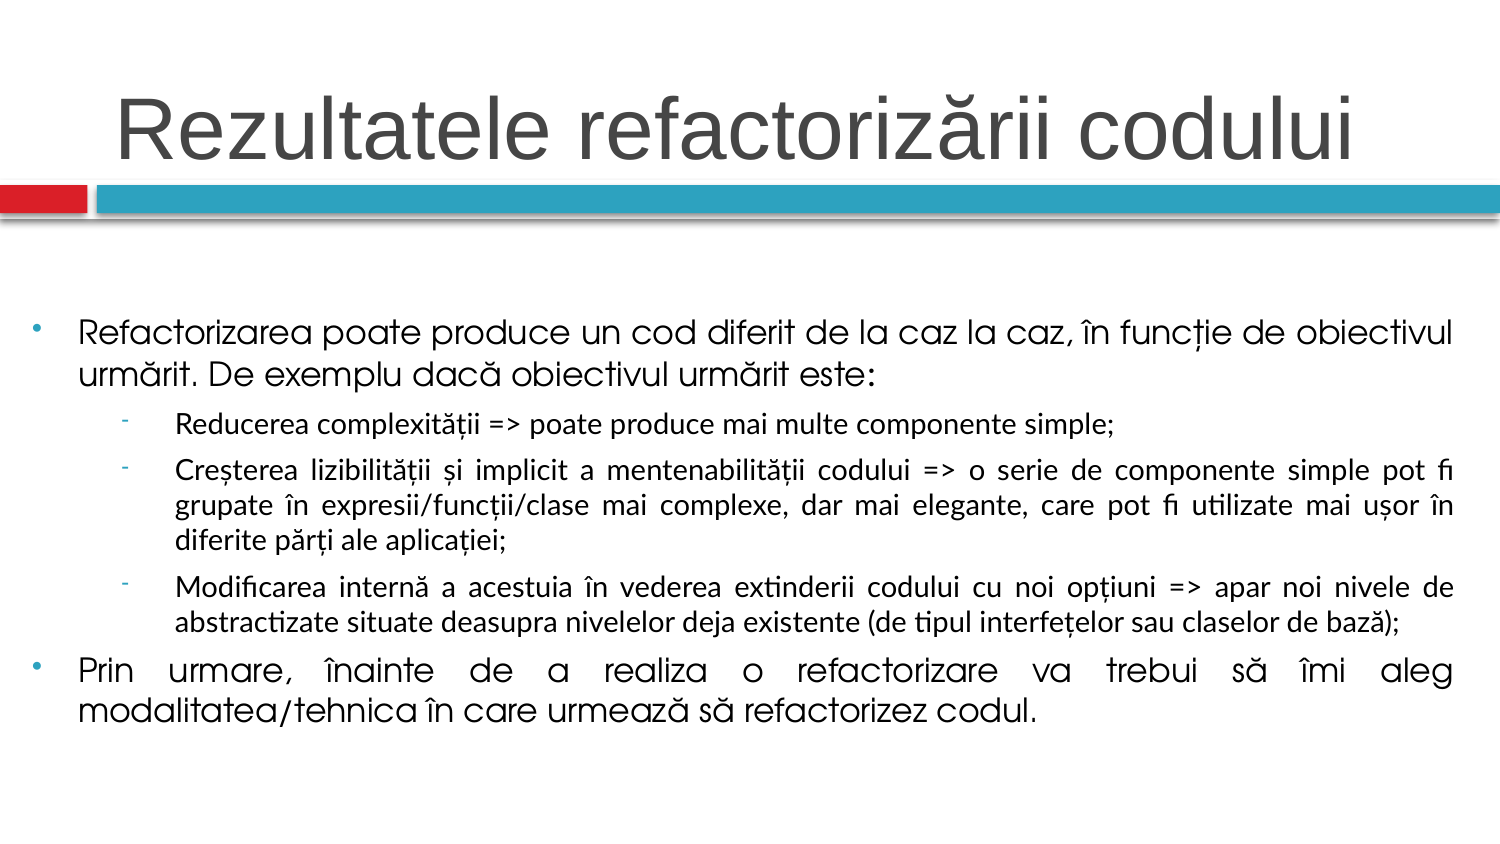

# Rezultatele refactorizării codului
Refactorizarea poate produce un cod diferit de la caz la caz, în funcție de obiectivul urmărit. De exemplu dacă obiectivul urmărit este:
Reducerea complexității => poate produce mai multe componente simple;
Creșterea lizibilității și implicit a mentenabilității codului => o serie de componente simple pot fi grupate în expresii/funcții/clase mai complexe, dar mai elegante, care pot fi utilizate mai ușor în diferite părți ale aplicației;
Modificarea internă a acestuia în vederea extinderii codului cu noi opțiuni => apar noi nivele de abstractizate situate deasupra nivelelor deja existente (de tipul interfețelor sau claselor de bază);
Prin urmare, înainte de a realiza o refactorizare va trebui să îmi aleg modalitatea/tehnica în care urmează să refactorizez codul.